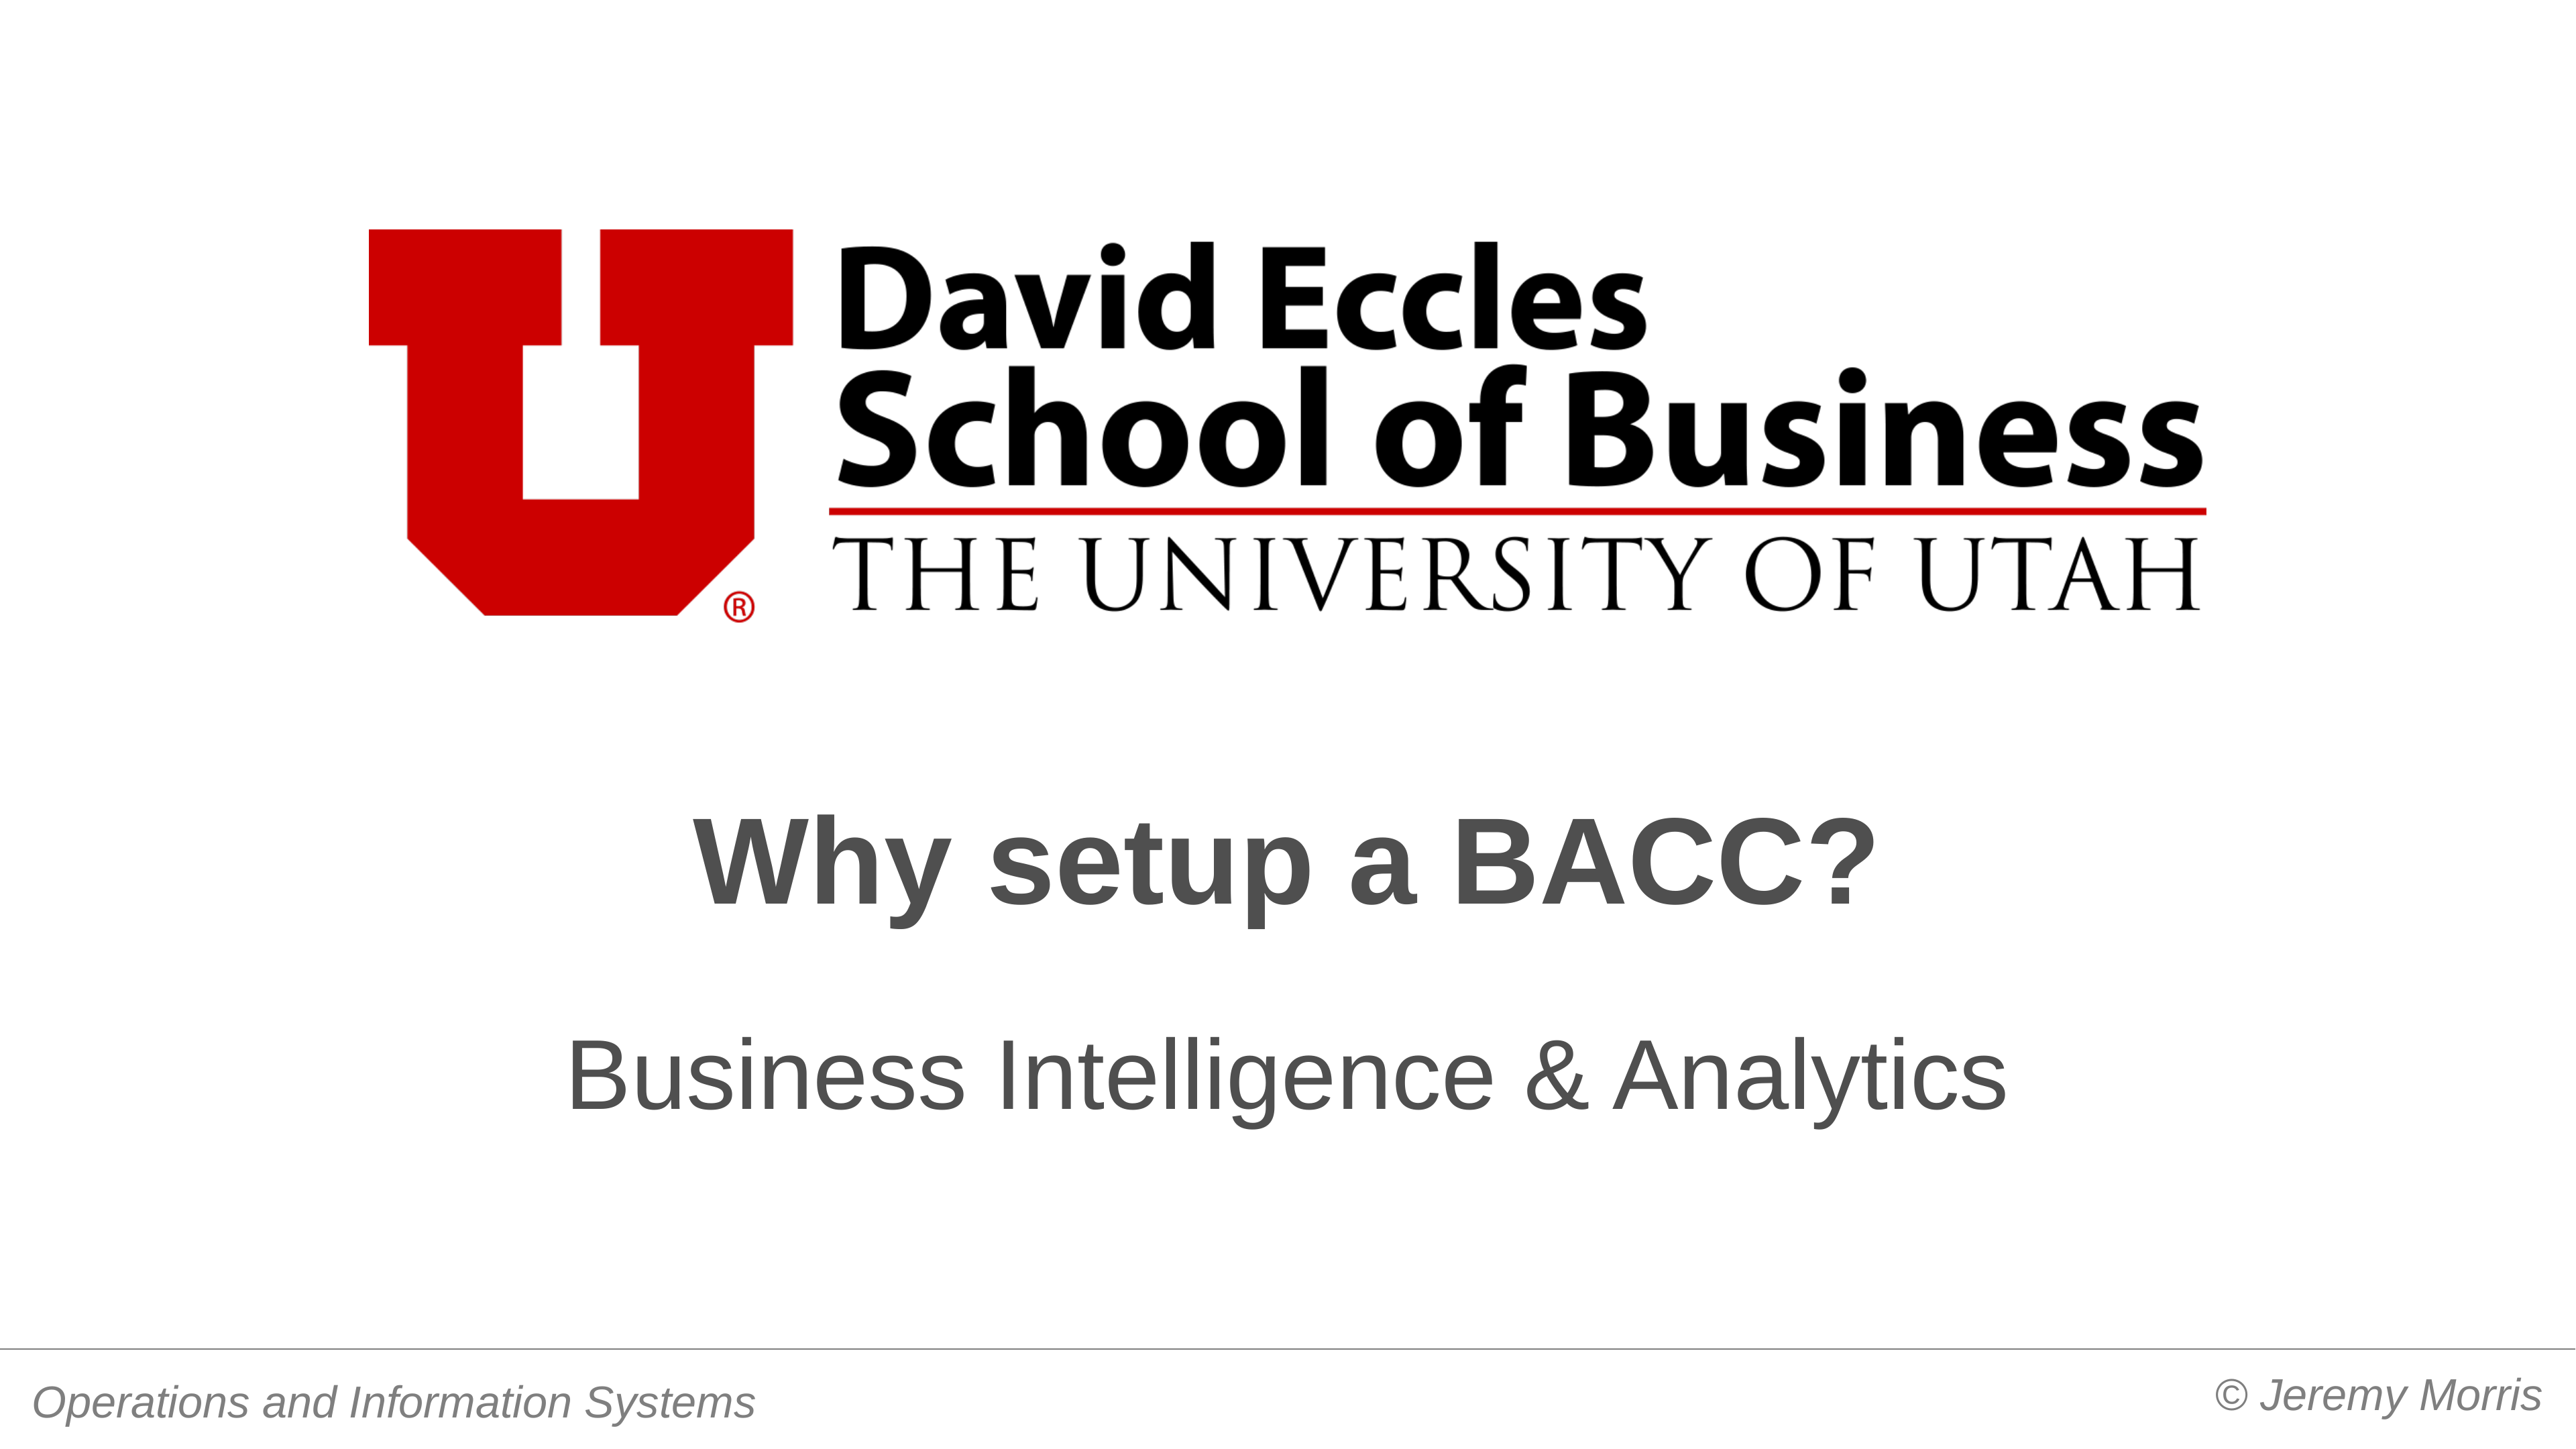

Why setup a BACC?
Business Intelligence & Analytics